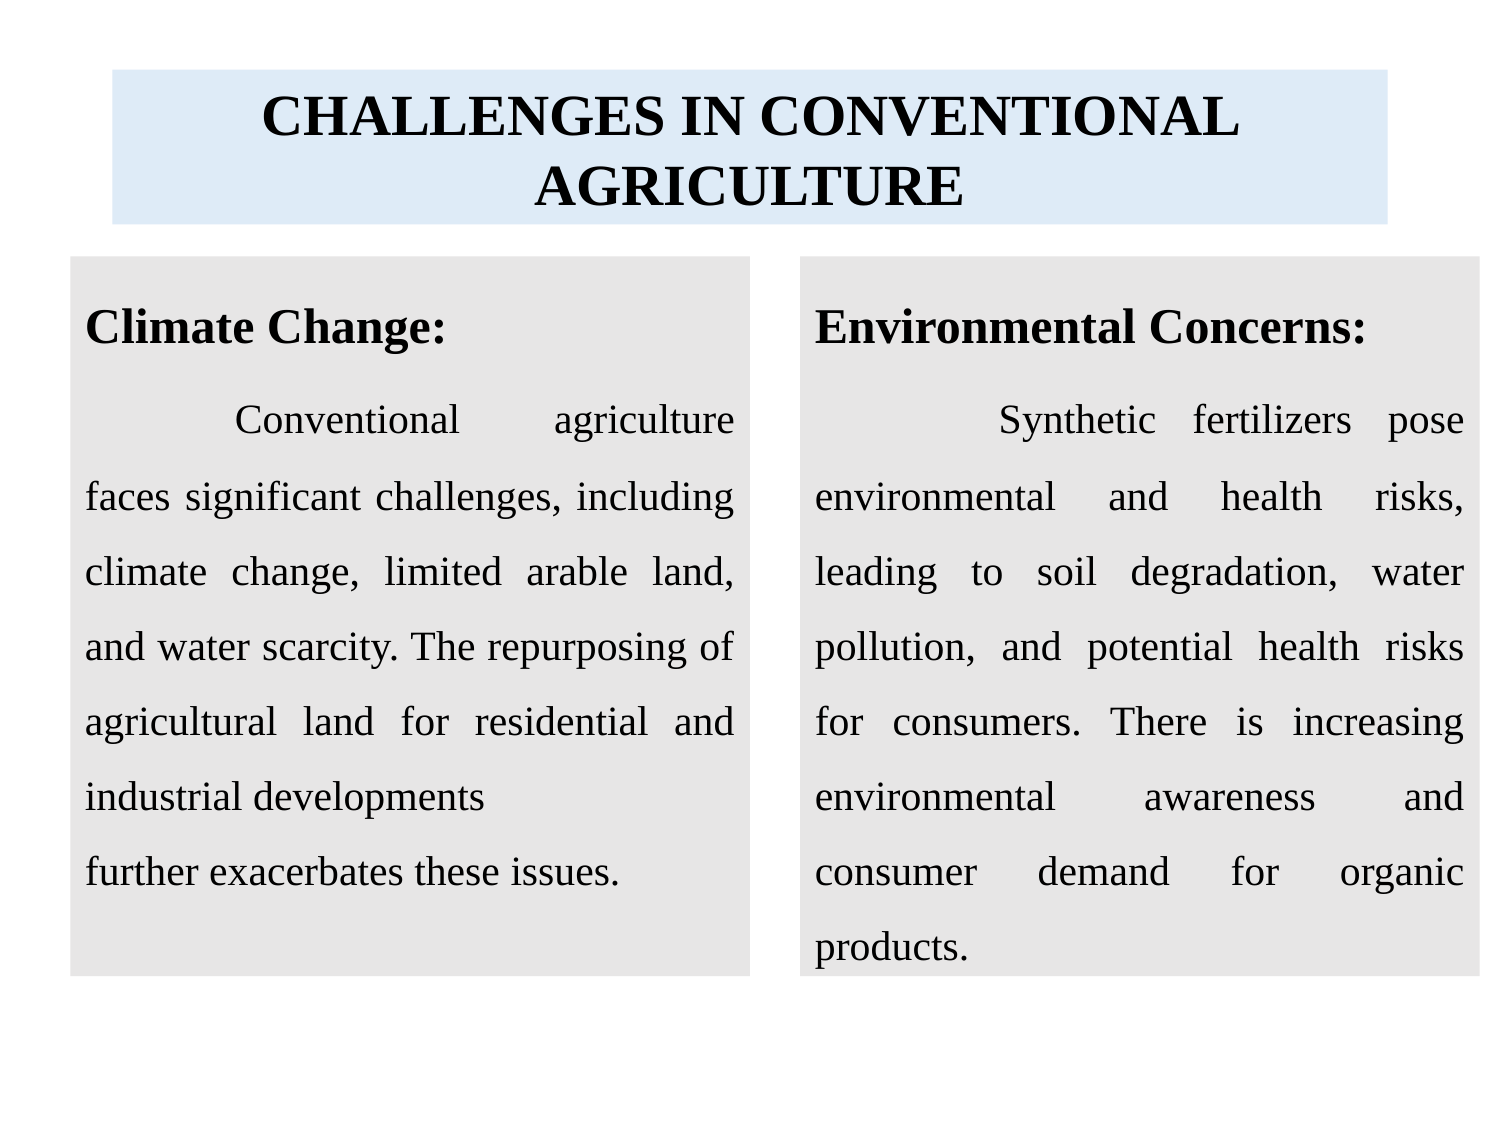

CHALLENGES IN CONVENTIONAL AGRICULTURE
Climate Change:
	Conventional agriculture faces significant challenges, including climate change, limited arable land, and water scarcity. The repurposing of agricultural land for residential and industrial developments
further exacerbates these issues.

Environmental Concerns:
	 Synthetic fertilizers pose environmental and health risks, leading to soil degradation, water pollution, and potential health risks for consumers. There is increasing environmental awareness and consumer demand for organic products.